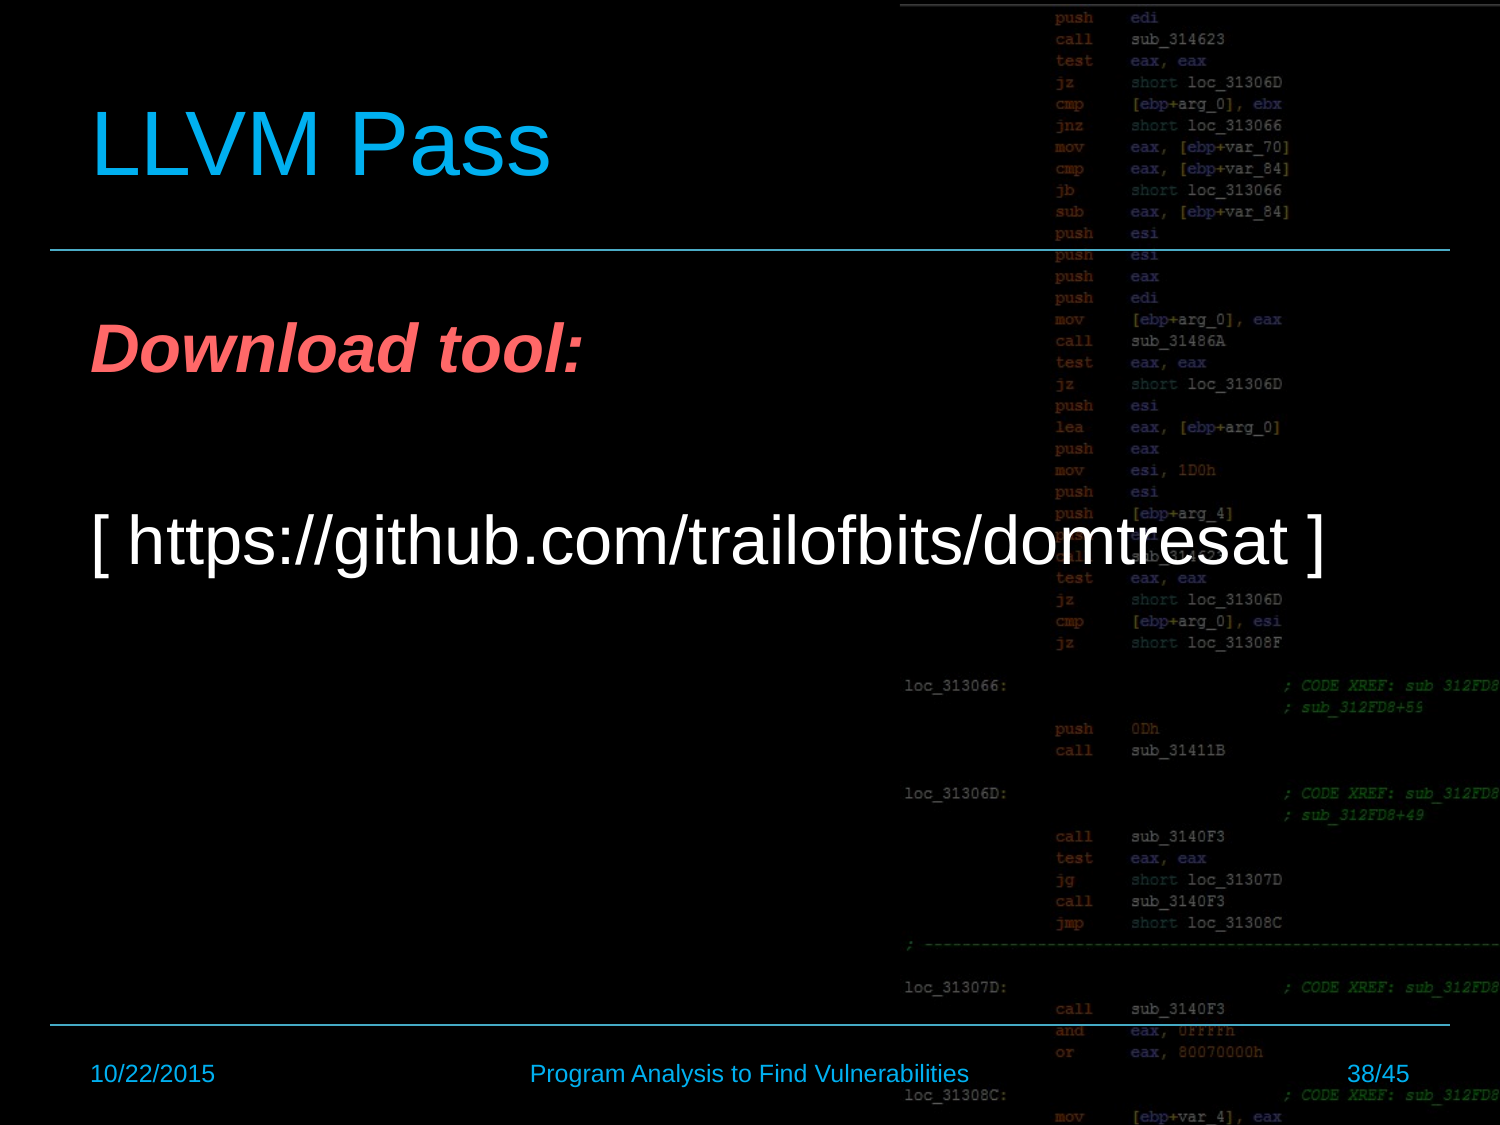

# LLVM Pass
Download tool:

[ https://github.com/trailofbits/domtresat ]

10/22/2015
Program Analysis to Find Vulnerabilities
38/45